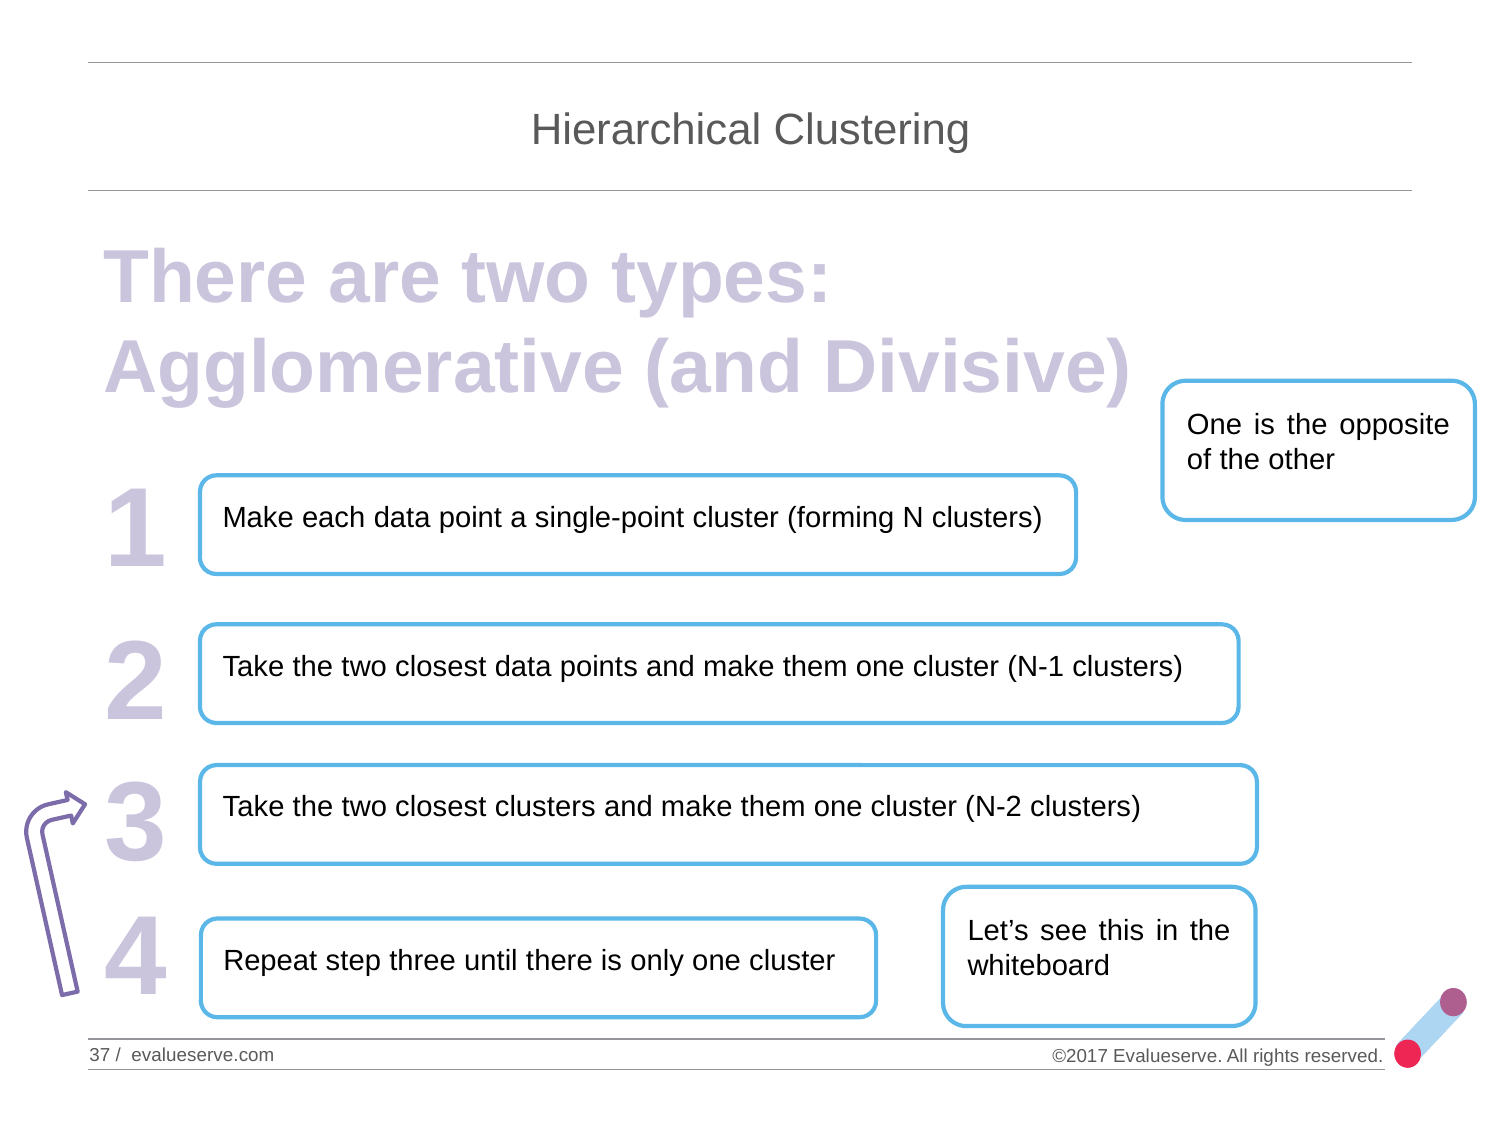

# Hierarchical Clustering
There are two types:
Agglomerative (and Divisive)
One is the opposite of the other
1
Make each data point a single-point cluster (forming N clusters)
2
Take the two closest data points and make them one cluster (N-1 clusters)
3
Take the two closest clusters and make them one cluster (N-2 clusters)

4
Let’s see this in the whiteboard
Repeat step three until there is only one cluster
37 /  evalueserve.com
©2017 Evalueserve. All rights reserved.